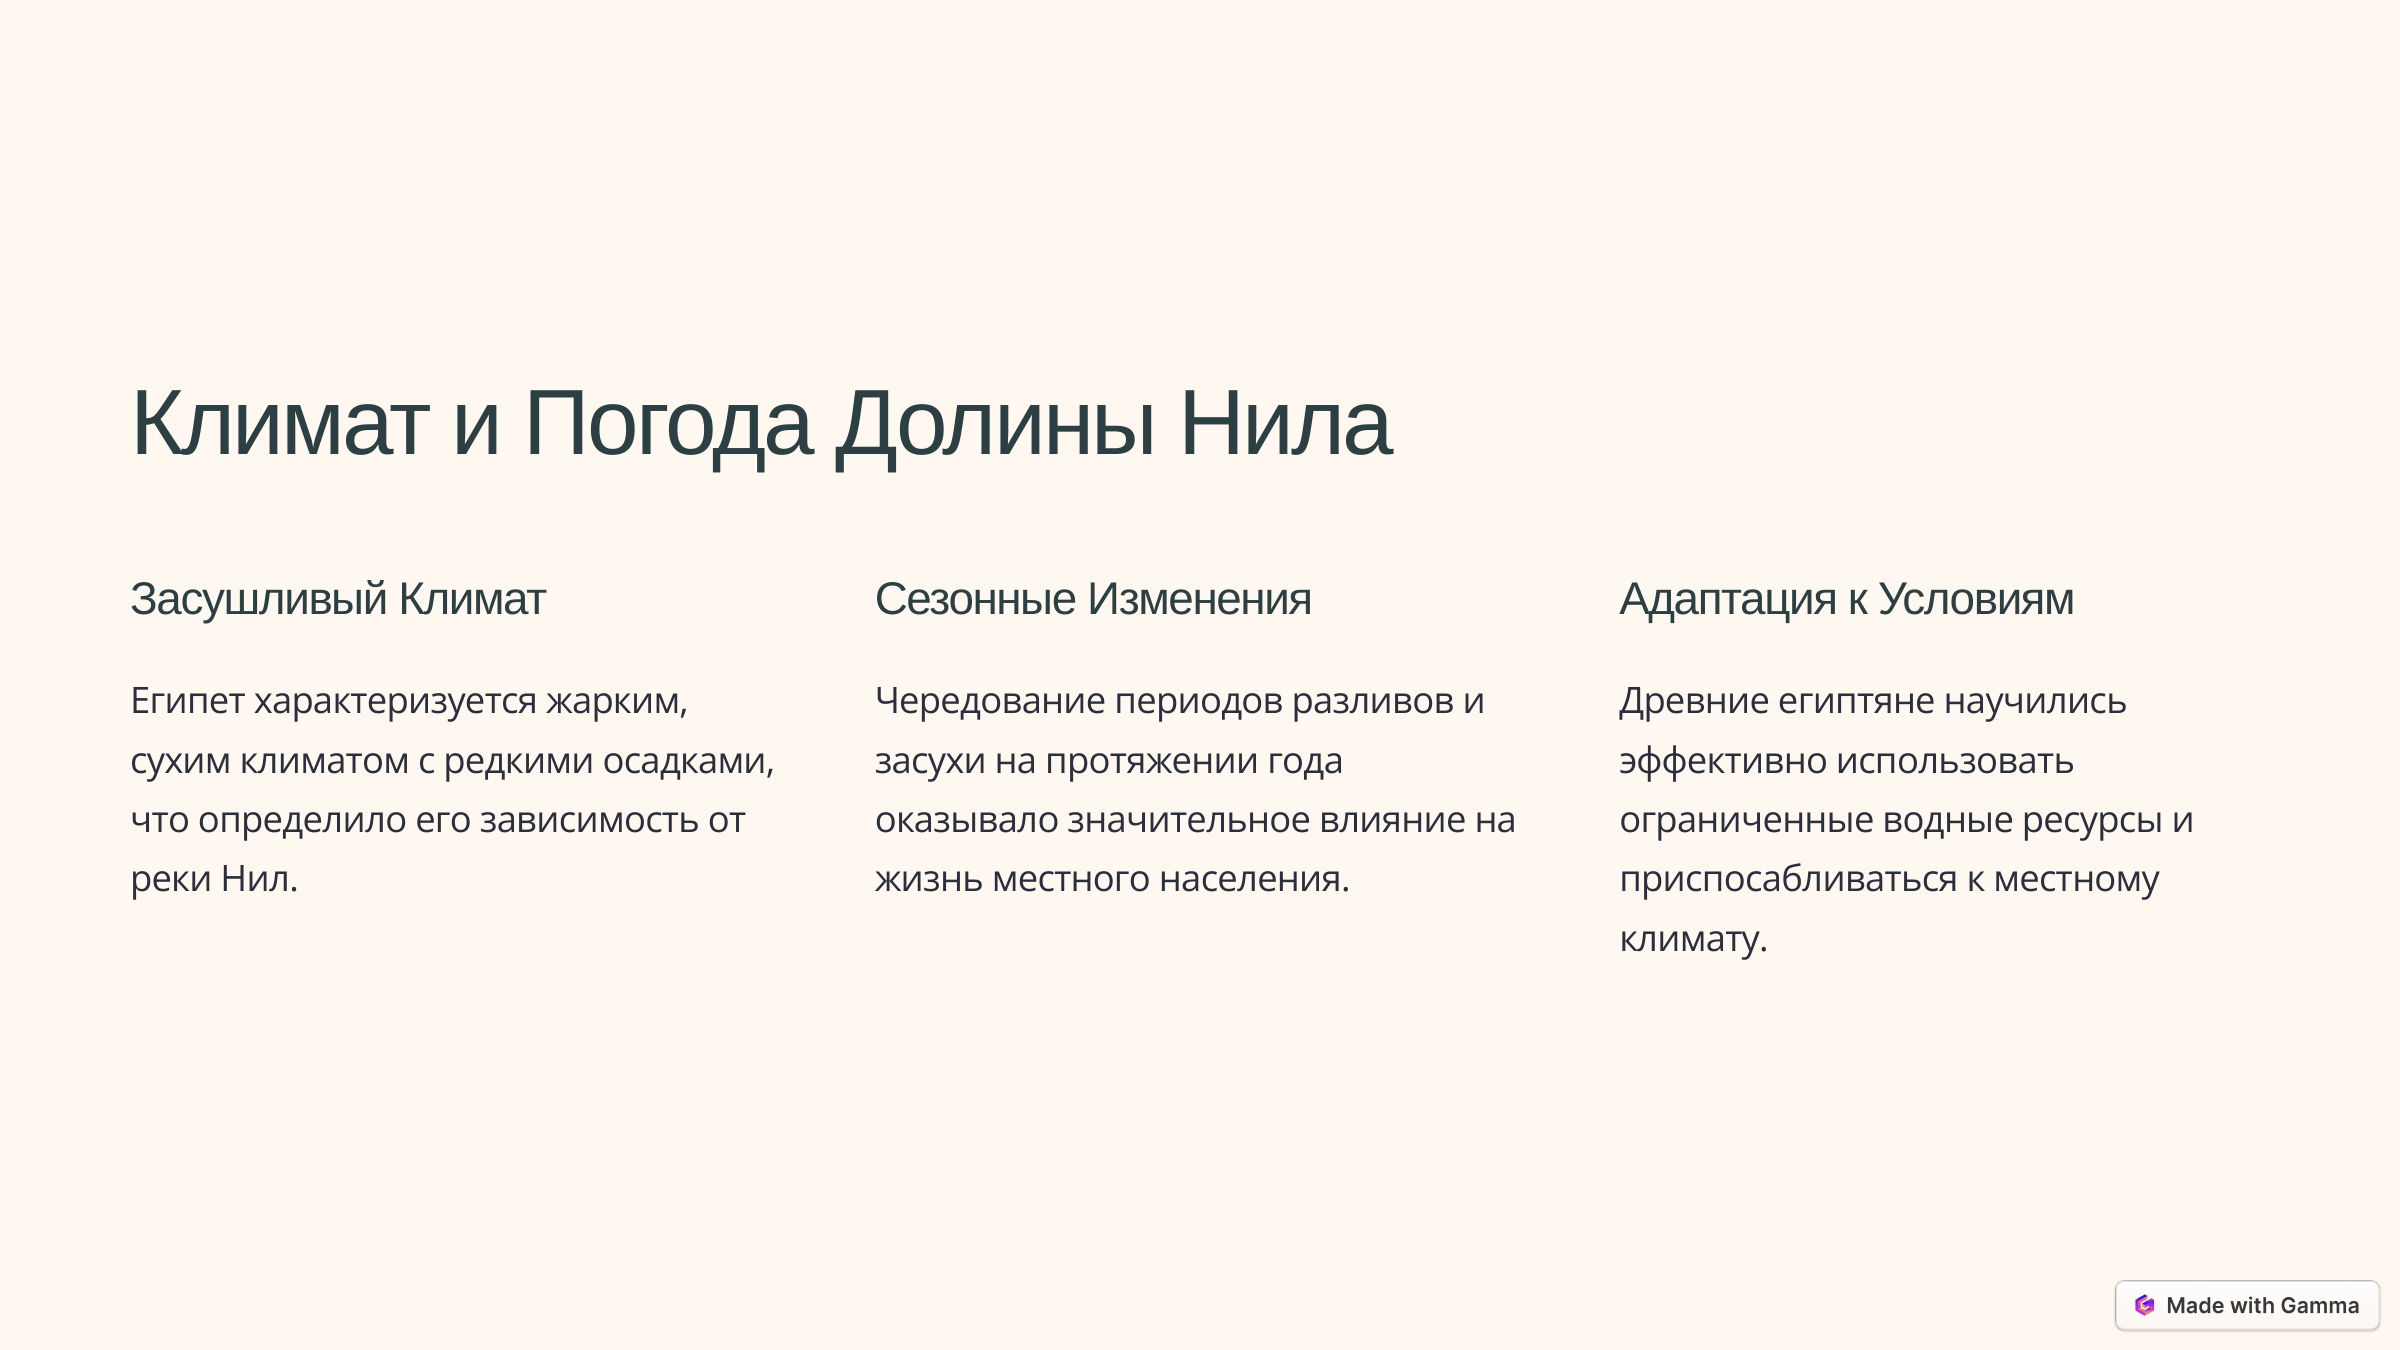

Климат и Погода Долины Нила
Засушливый Климат
Сезонные Изменения
Адаптация к Условиям
Египет характеризуется жарким, сухим климатом с редкими осадками, что определило его зависимость от реки Нил.
Чередование периодов разливов и засухи на протяжении года оказывало значительное влияние на жизнь местного населения.
Древние египтяне научились эффективно использовать ограниченные водные ресурсы и приспосабливаться к местному климату.